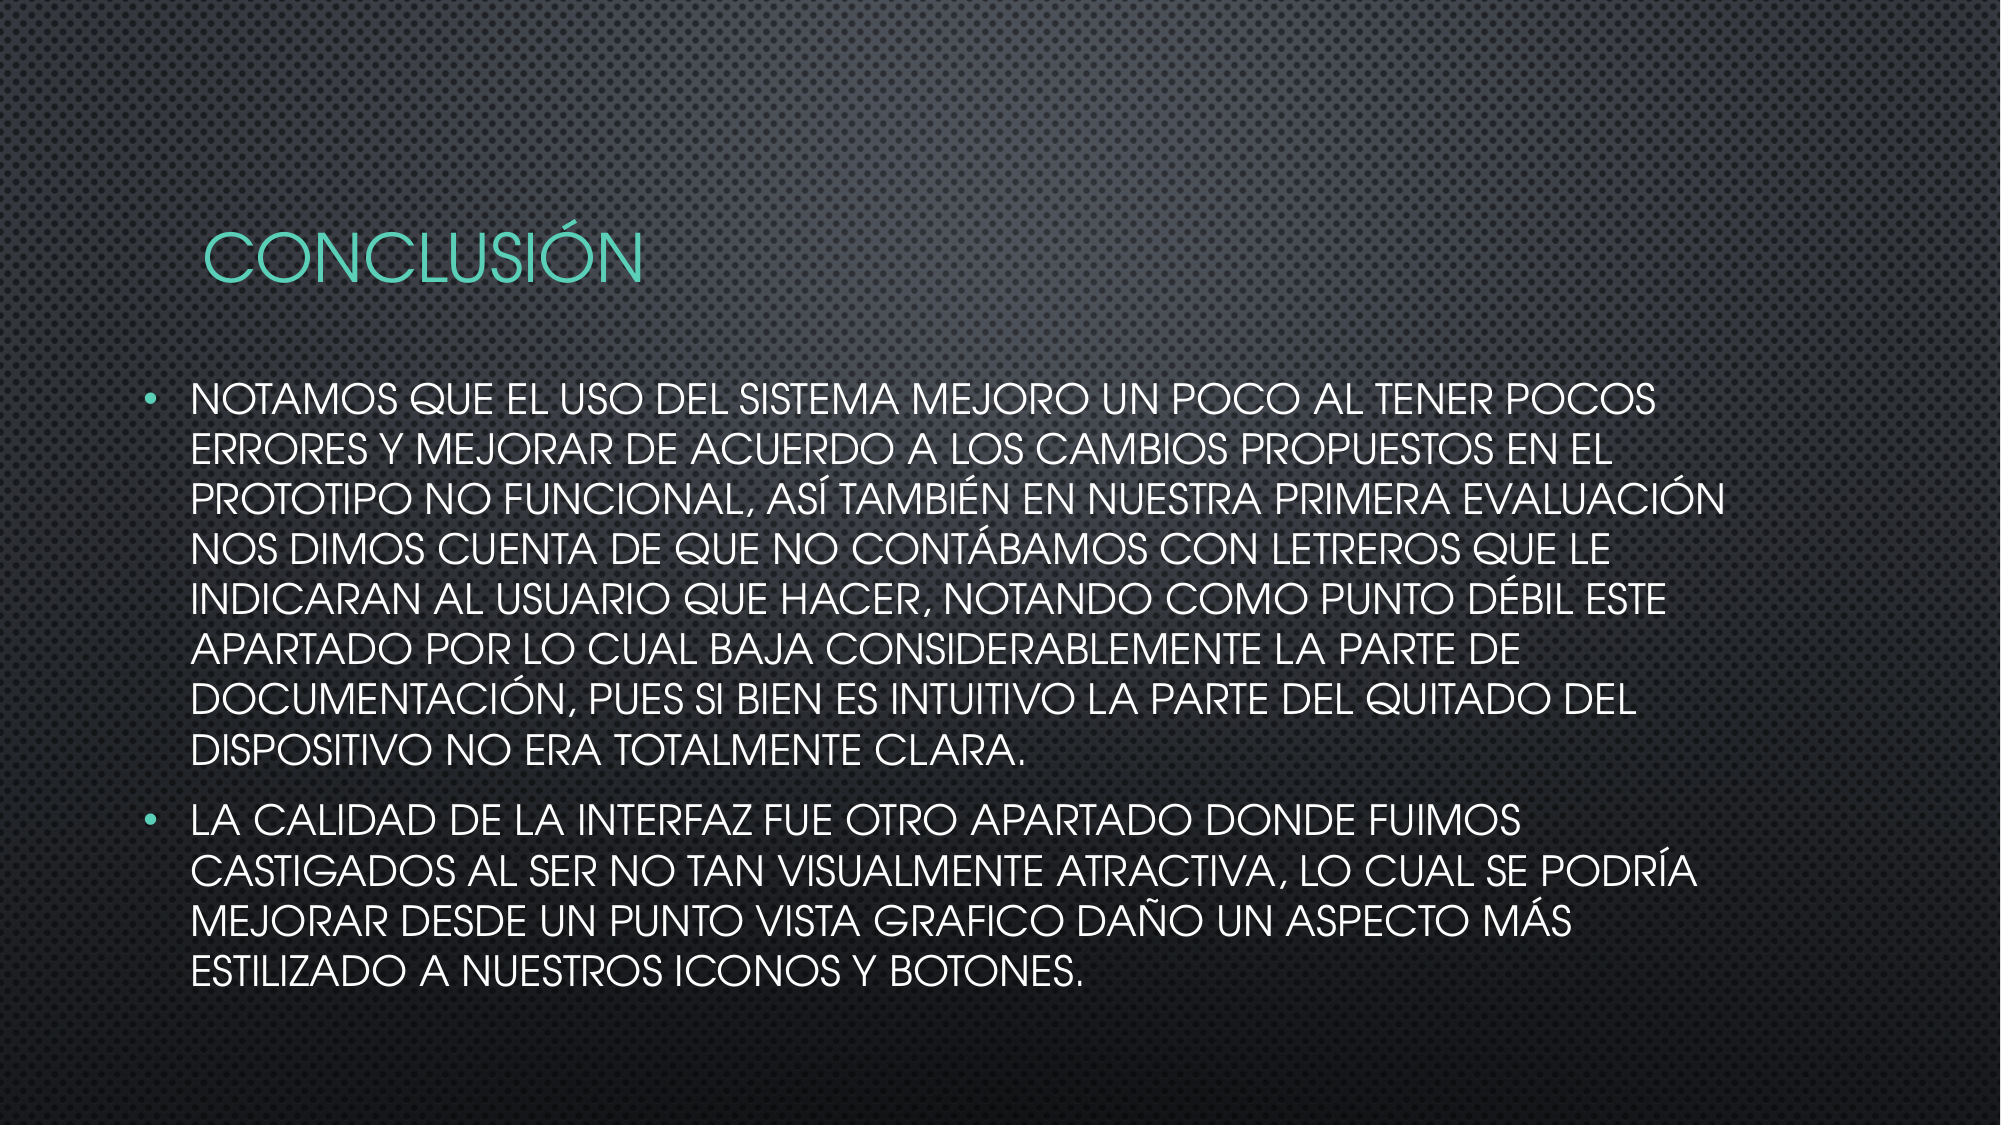

# conclusión
Notamos que el uso del sistema mejoro un poco al tener pocos errores y mejorar de acuerdo a los cambios propuestos en el prototipo no funcional, así también en nuestra primera evaluación nos dimos cuenta de que no contábamos con letreros que le indicaran al usuario que hacer, notando como punto débil este apartado por lo cual baja considerablemente la parte de documentación, pues si bien es intuitivo la parte del quitado del dispositivo no era totalmente clara.
La calidad de la interfaz fue otro apartado donde fuimos castigados al ser no tan visualmente atractiva, lo cual se podría mejorar desde un punto vista grafico daño un aspecto más estilizado a nuestros iconos y botones.